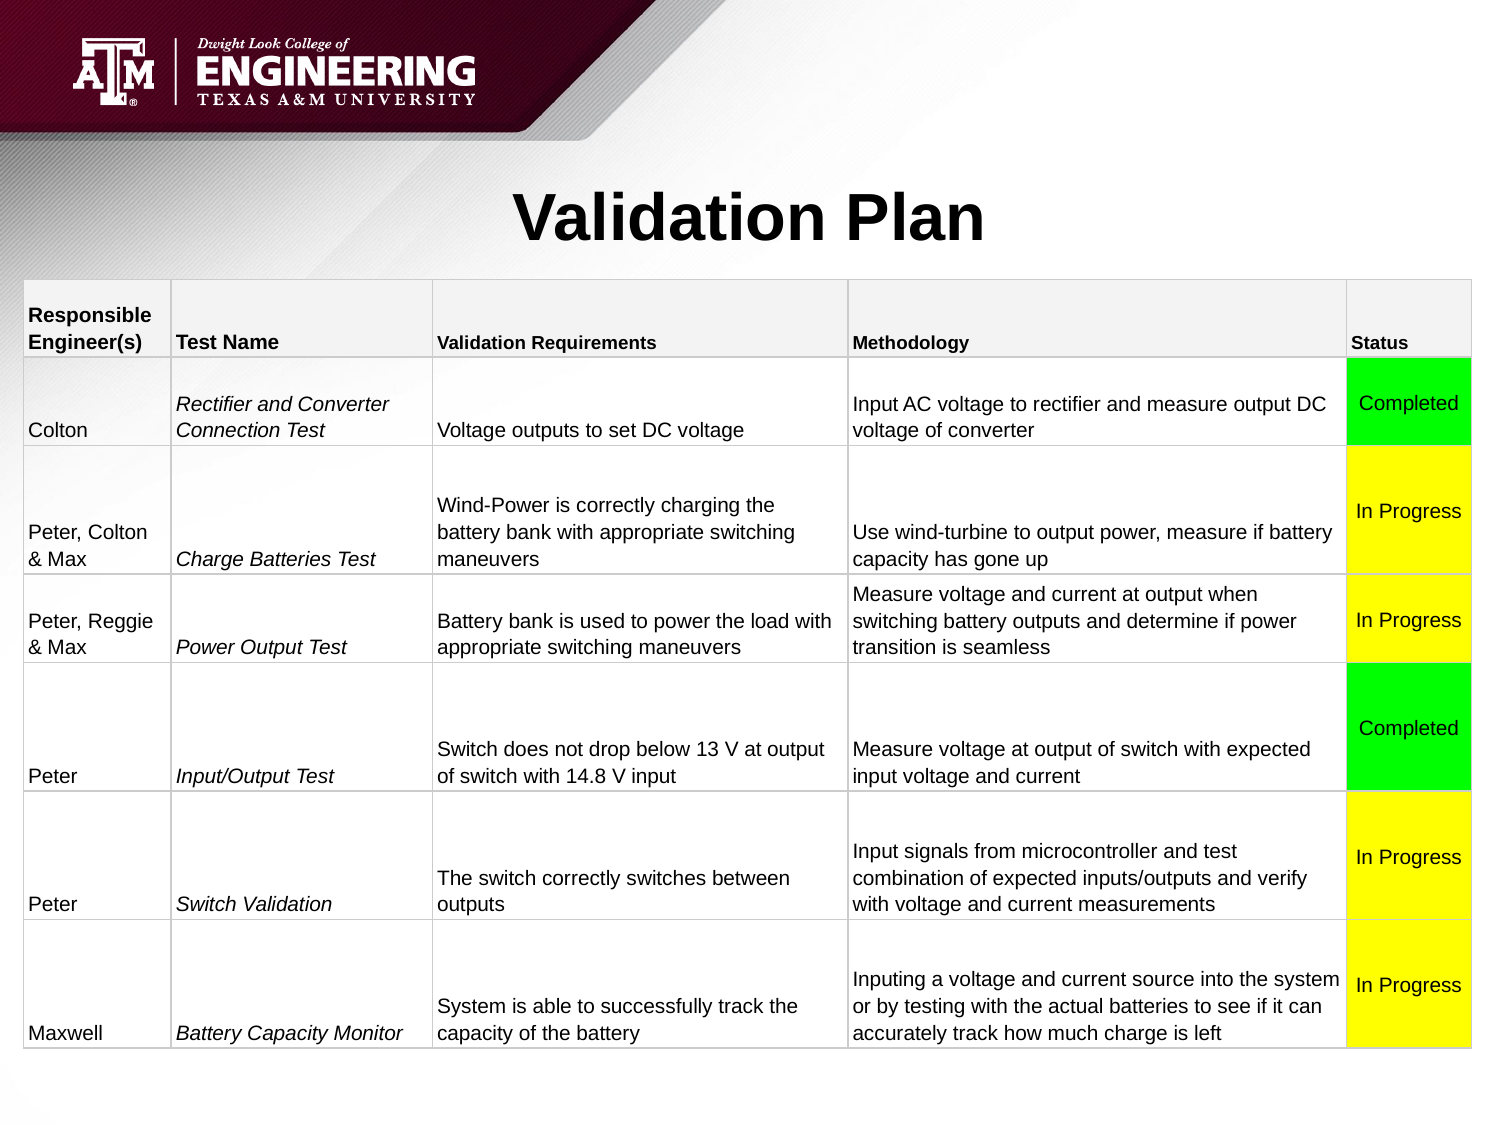

# Validation Plan
| Responsible Engineer(s) | Test Name | Validation Requirements | Methodology | Status |
| --- | --- | --- | --- | --- |
| Colton | Rectifier and Converter Connection Test | Voltage outputs to set DC voltage | Input AC voltage to rectifier and measure output DC voltage of converter | Completed |
| Peter, Colton & Max | Charge Batteries Test | Wind-Power is correctly charging the battery bank with appropriate switching maneuvers | Use wind-turbine to output power, measure if battery capacity has gone up | In Progress |
| Peter, Reggie & Max | Power Output Test | Battery bank is used to power the load with appropriate switching maneuvers | Measure voltage and current at output when switching battery outputs and determine if power transition is seamless | In Progress |
| Peter | Input/Output Test | Switch does not drop below 13 V at output of switch with 14.8 V input | Measure voltage at output of switch with expected input voltage and current | Completed |
| Peter | Switch Validation | The switch correctly switches between outputs | Input signals from microcontroller and test combination of expected inputs/outputs and verify with voltage and current measurements | In Progress |
| Maxwell | Battery Capacity Monitor | System is able to successfully track the capacity of the battery | Inputing a voltage and current source into the system or by testing with the actual batteries to see if it can accurately track how much charge is left | In Progress |